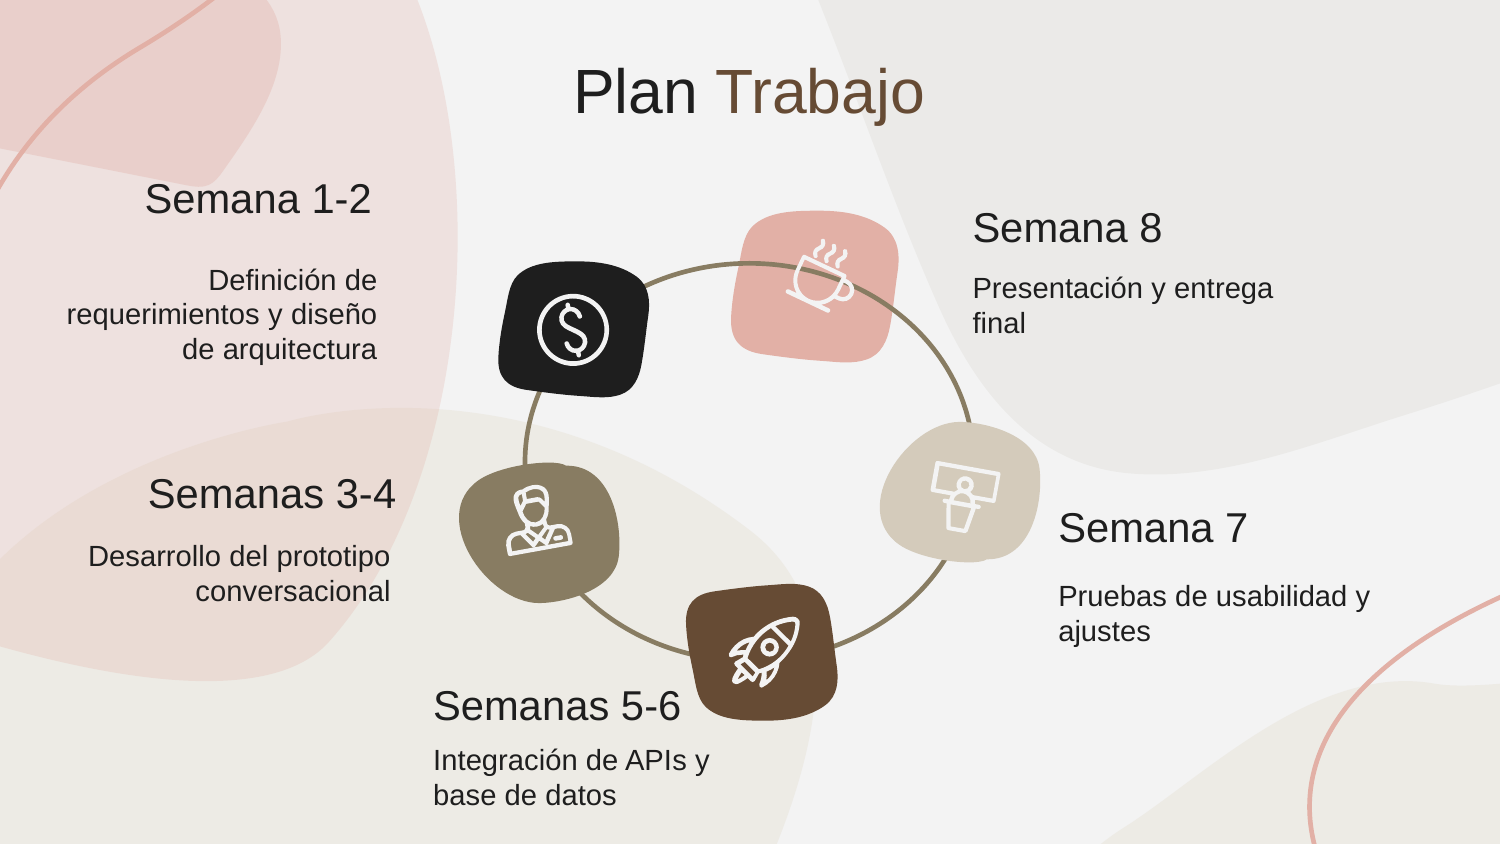

# Plan Trabajo
Semana 1-2
Semana 8

Definición de requerimientos y diseño de arquitectura
Presentación y entrega final

Semanas 3-4

Semana 7
Desarrollo del prototipo conversacional
Pruebas de usabilidad y ajustes

Semanas 5-6
Integración de APIs y base de datos